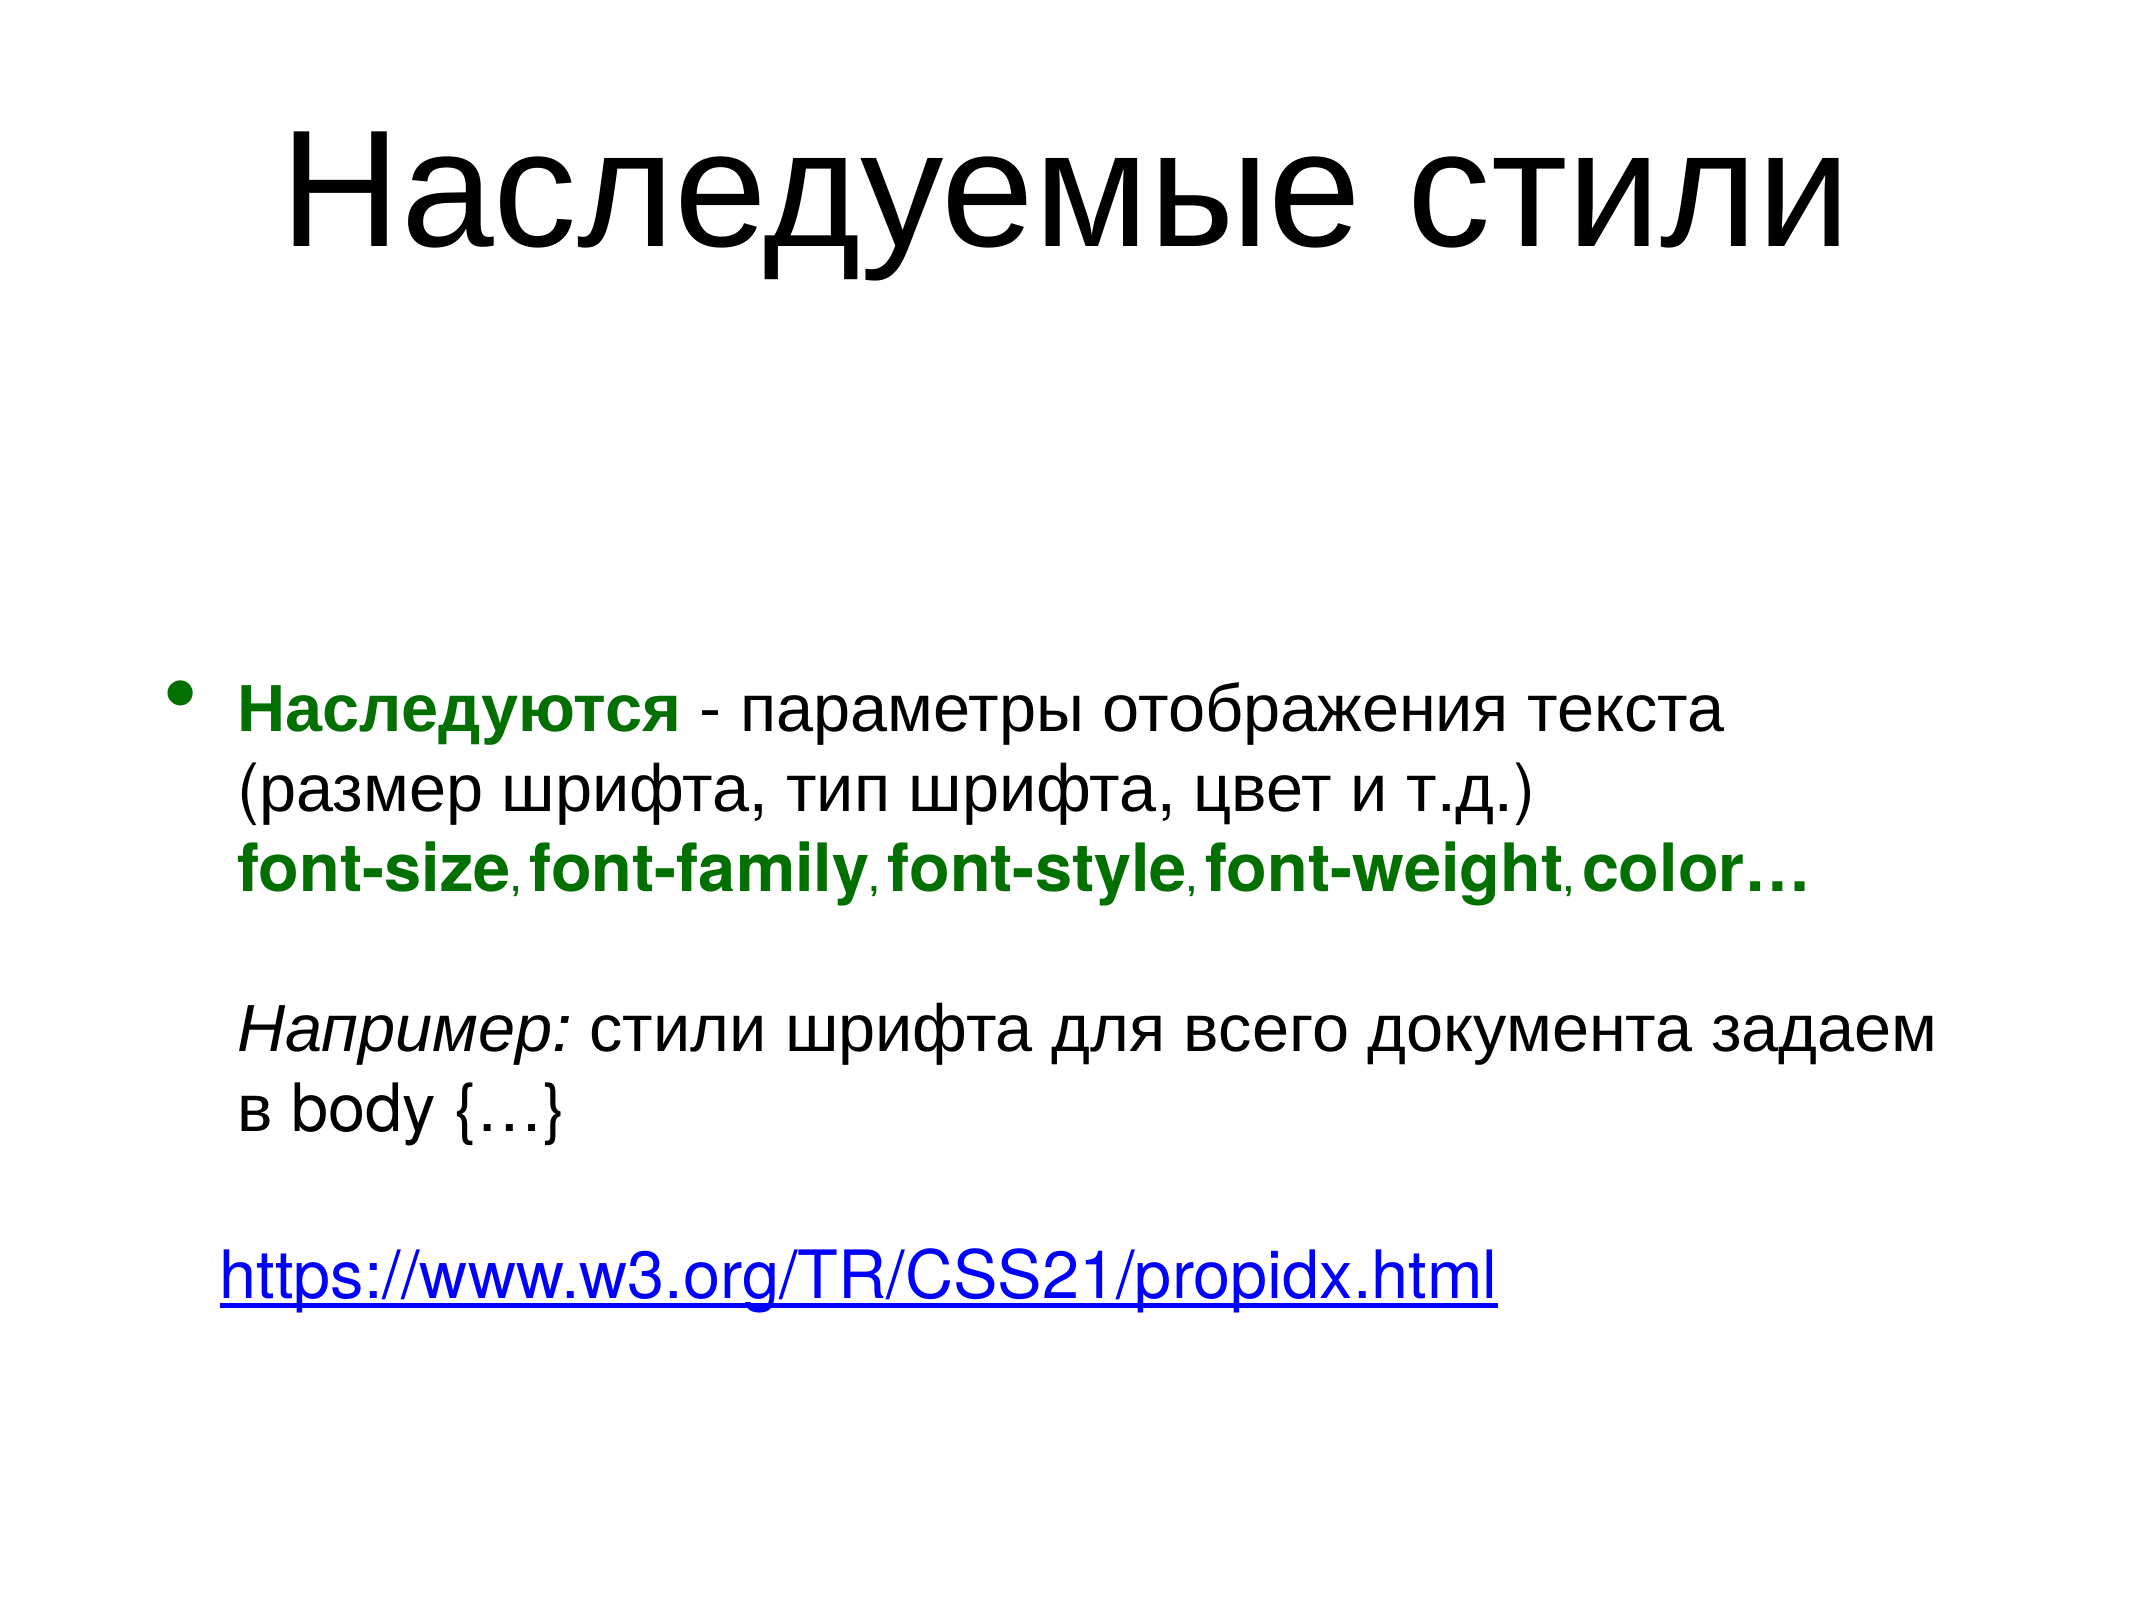

# Наследуемые стили
Наследуются - параметры отображения текста (размер шрифта, тип шрифта, цвет и т.д.)
font-size, font-family, font-style, font-weight, color…
Например: стили шрифта для всего документа задаем в body {…}
   https://www.w3.org/TR/CSS21/propidx.html